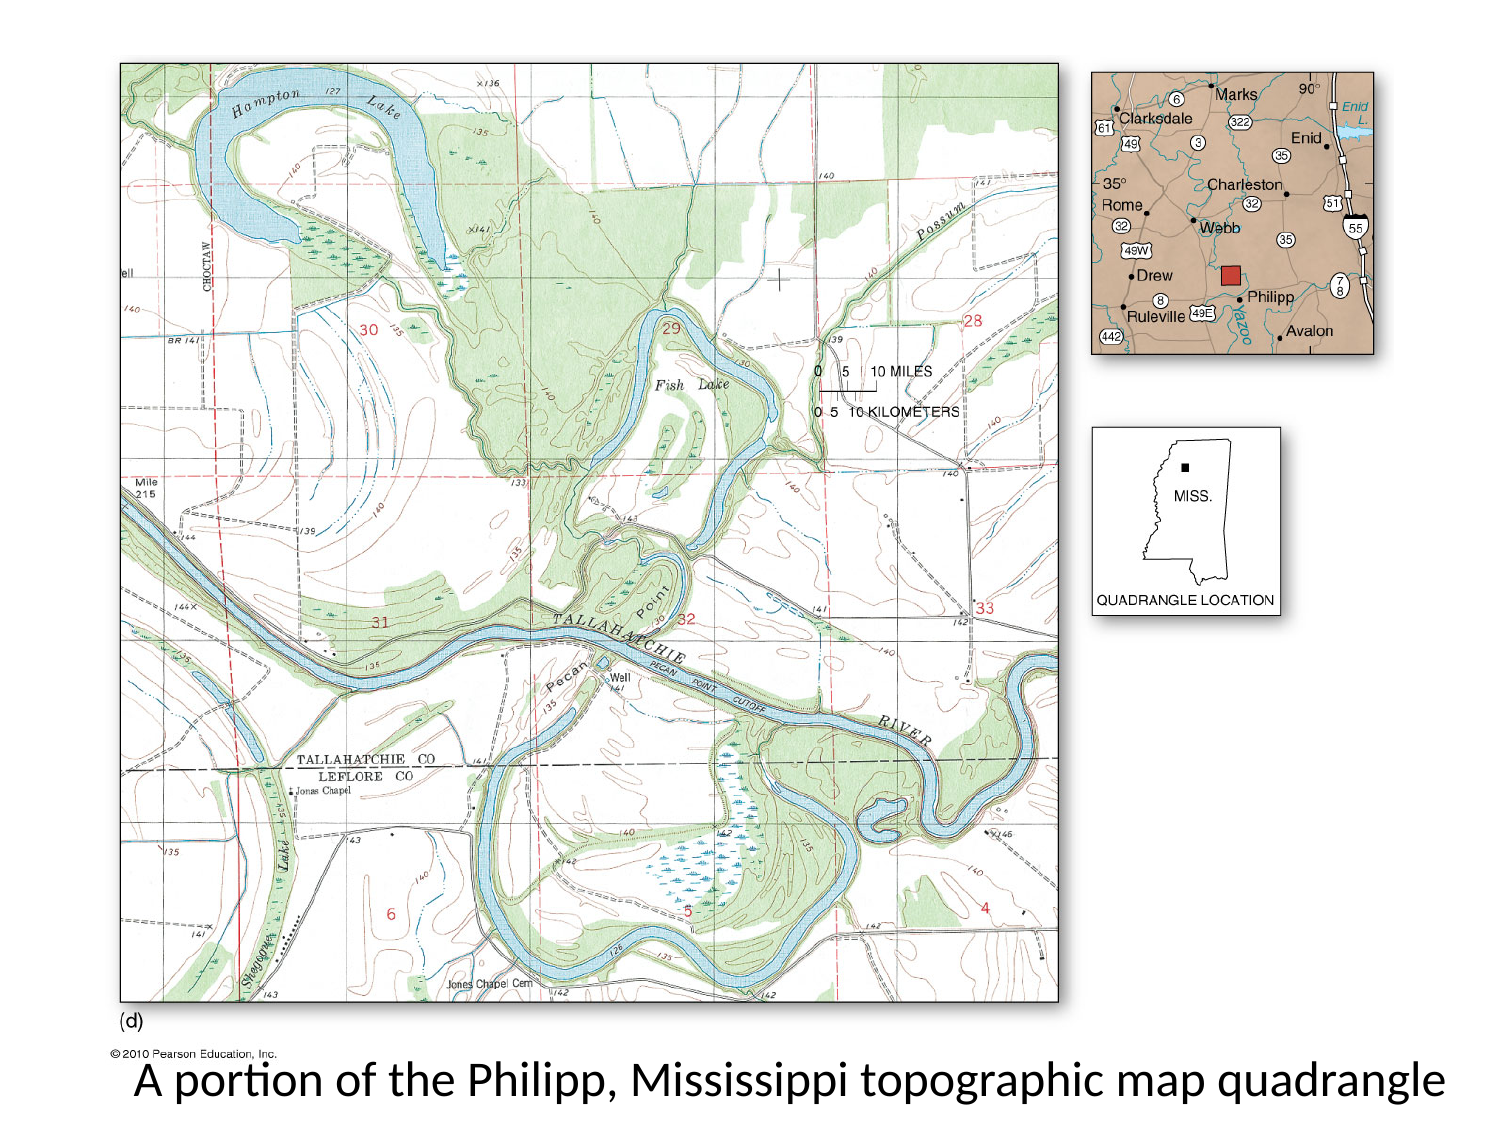

#

A portion of the Philipp, Mississippi topographic map quadrangle